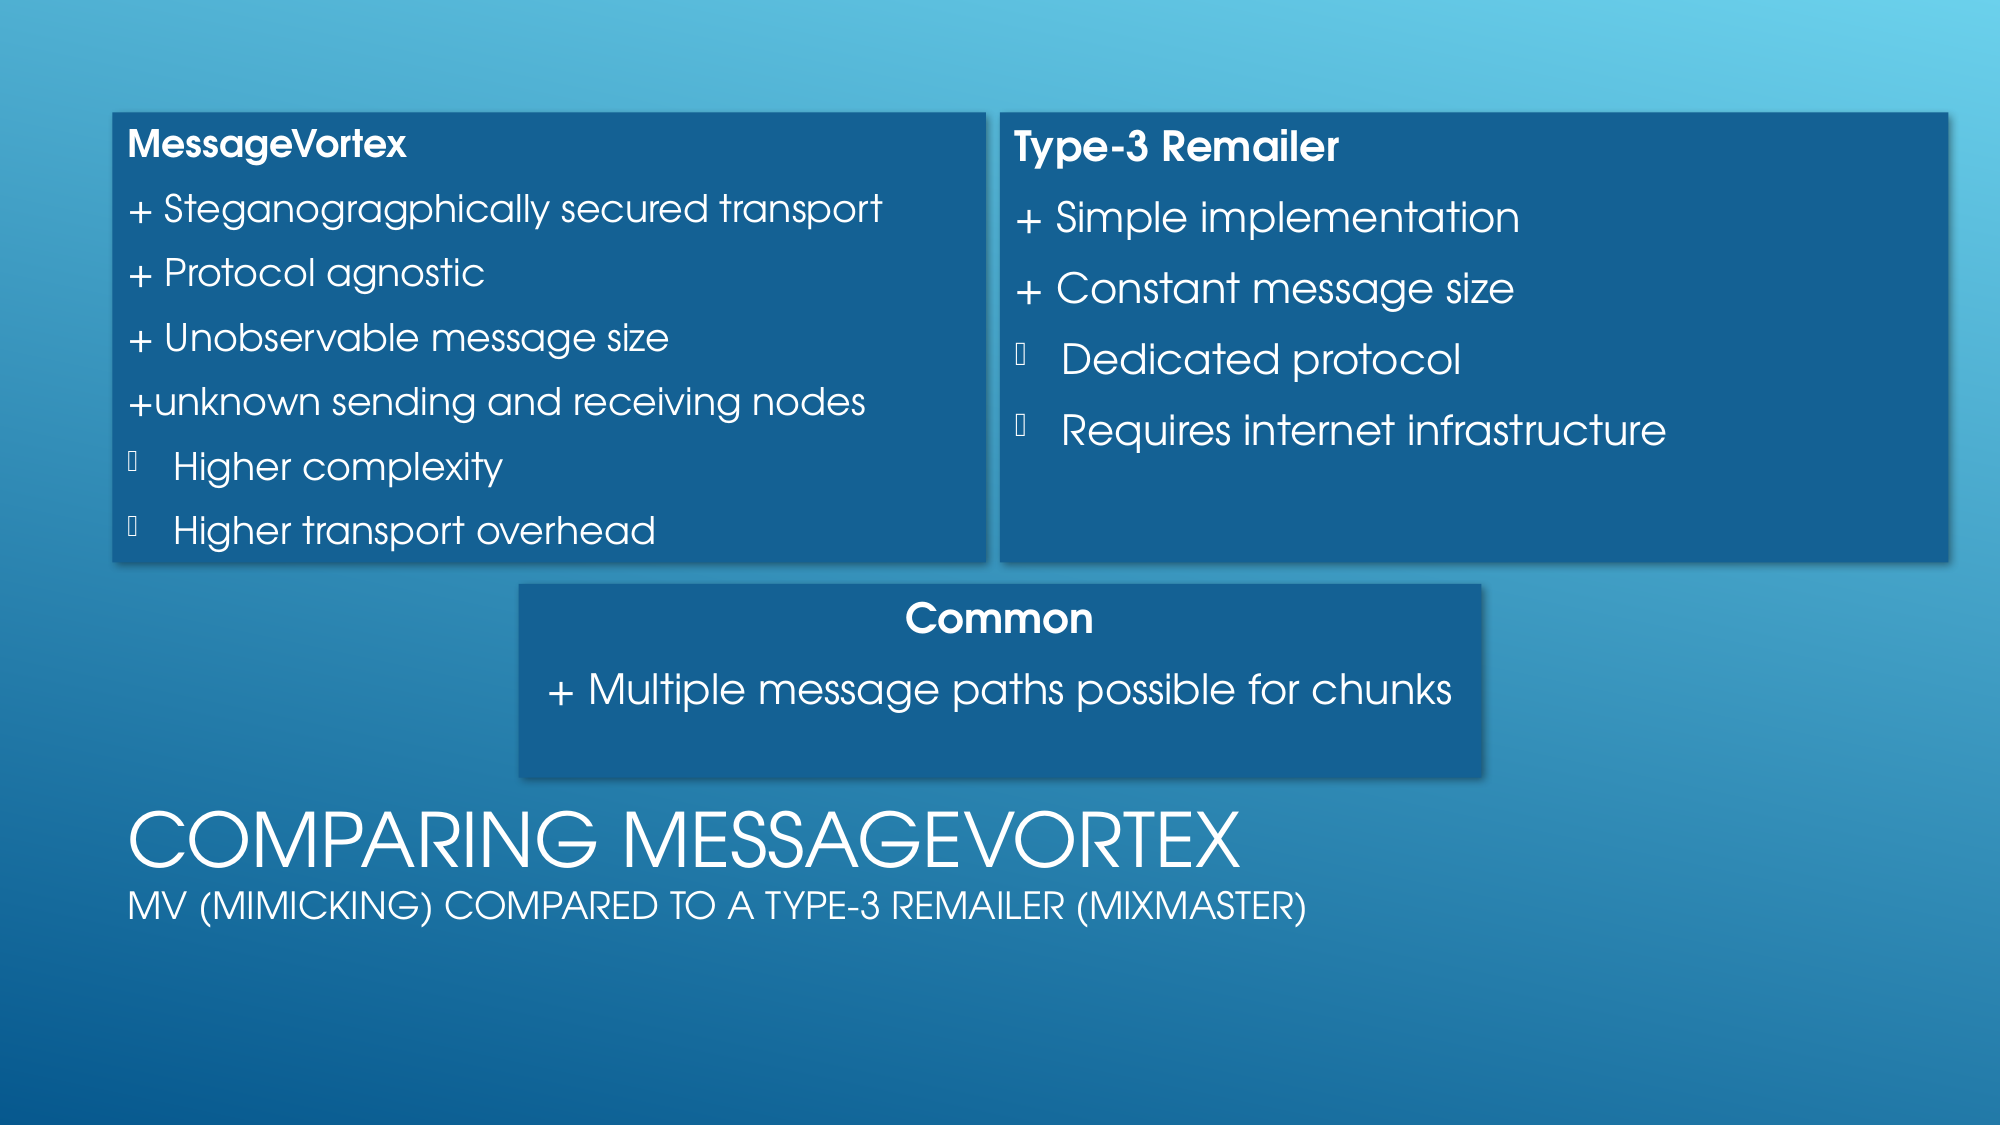

Type-3 Remailer
+ Simple implementation
+ Constant message size
Dedicated protocol
Requires internet infrastructure
MessageVortex
+ Steganogragphically secured transport
+ Protocol agnostic
+ Unobservable message size
+unknown sending and receiving nodes
Higher complexity
Higher transport overhead
Common
+ Multiple message paths possible for chunks
# Comparing MessageVortex MV (Mimicking) compared to a type-3 remailer (Mixmaster)